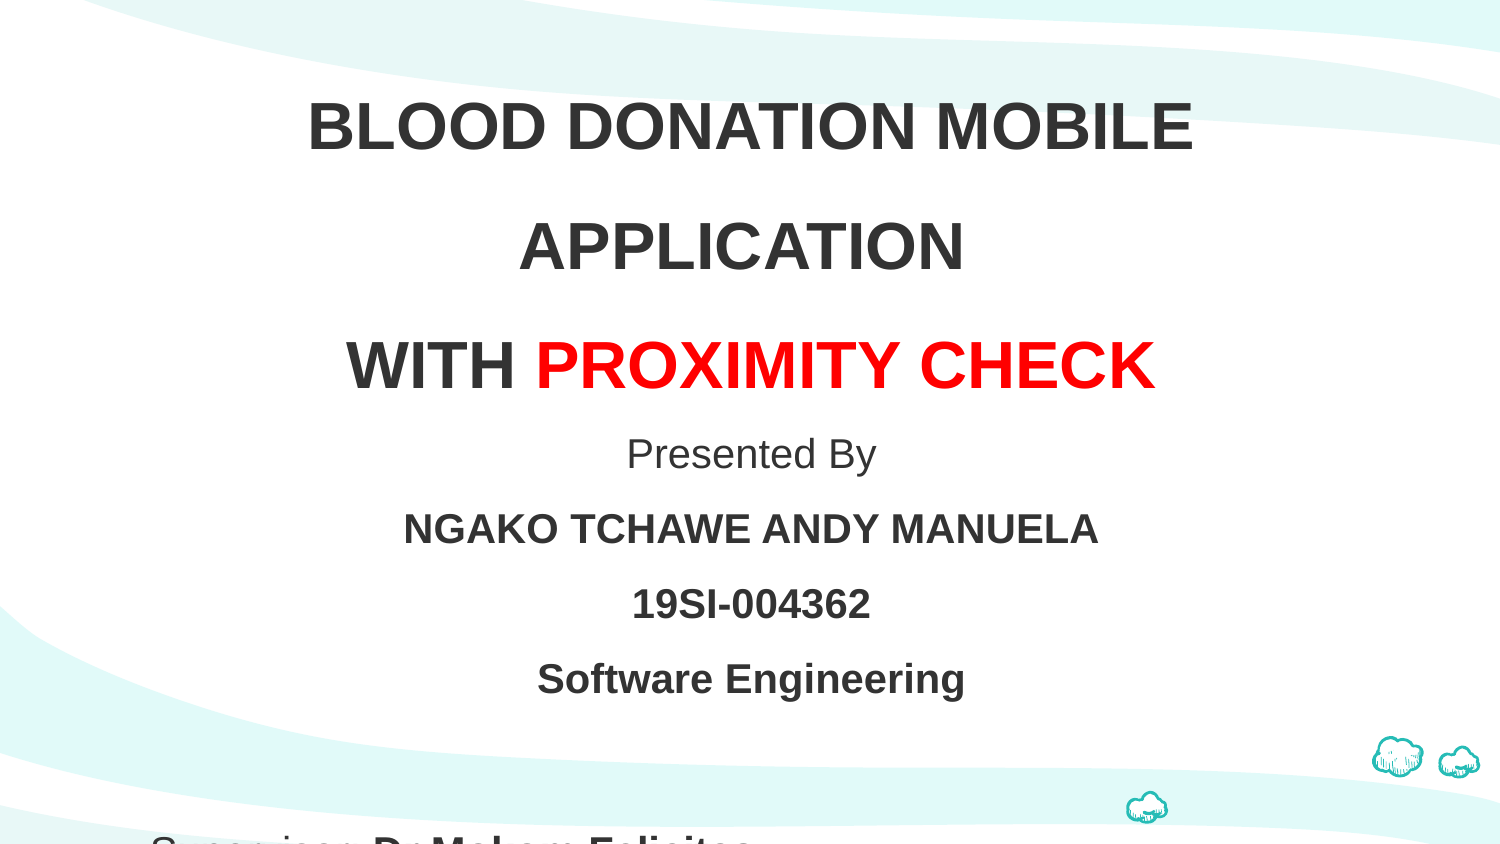

BLOOD DONATION MOBILE APPLICATION
WITH PROXIMITY CHECK
Presented By
NGAKO TCHAWE ANDY MANUELA
19SI-004362
Software Engineering

Supervisor: Dr Mokom Felicitas                                                     July 2023
#